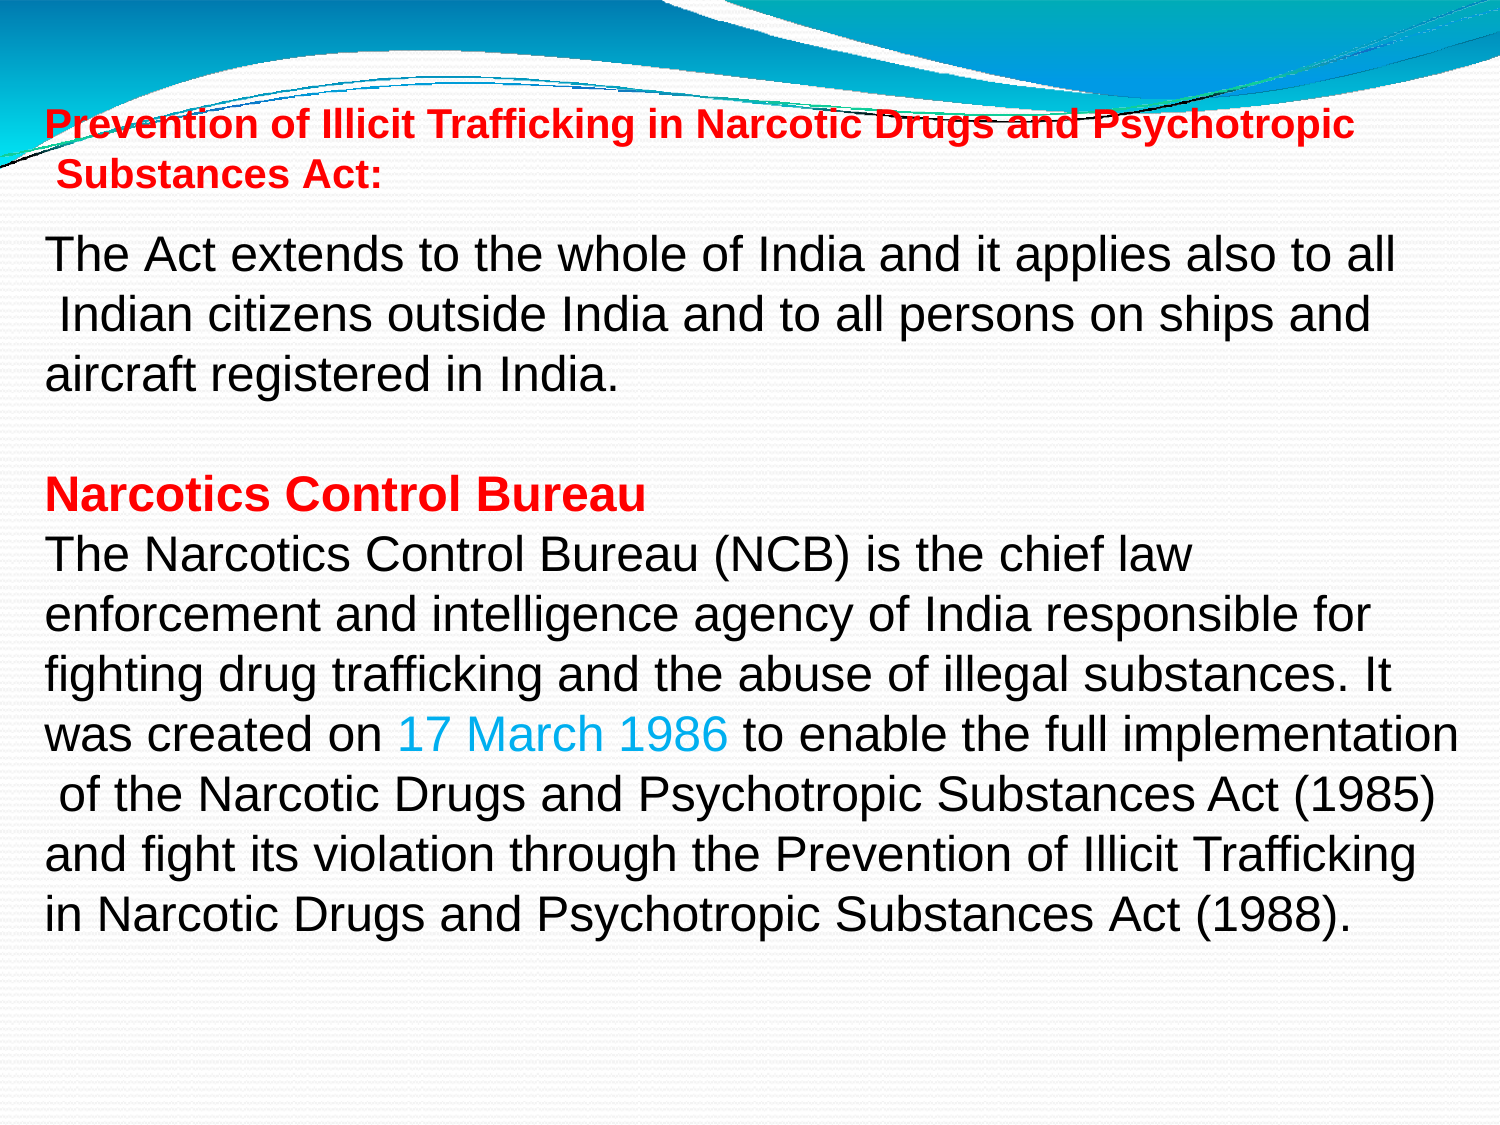

Prevention of Illicit Trafficking in Narcotic Drugs and Psychotropic  Substances Act:
# The Act extends to the whole of India and it applies also to all  Indian citizens outside India and to all persons on ships and  aircraft registered in India.
Narcotics Control Bureau
The Narcotics Control Bureau (NCB) is the chief law  enforcement and intelligence agency of India responsible for  fighting drug trafficking and the abuse of illegal substances. It  was created on 17 March 1986 to enable the full implementation  of the Narcotic Drugs and Psychotropic Substances Act (1985)  and fight its violation through the Prevention of Illicit Trafficking  in Narcotic Drugs and Psychotropic Substances Act (1988).